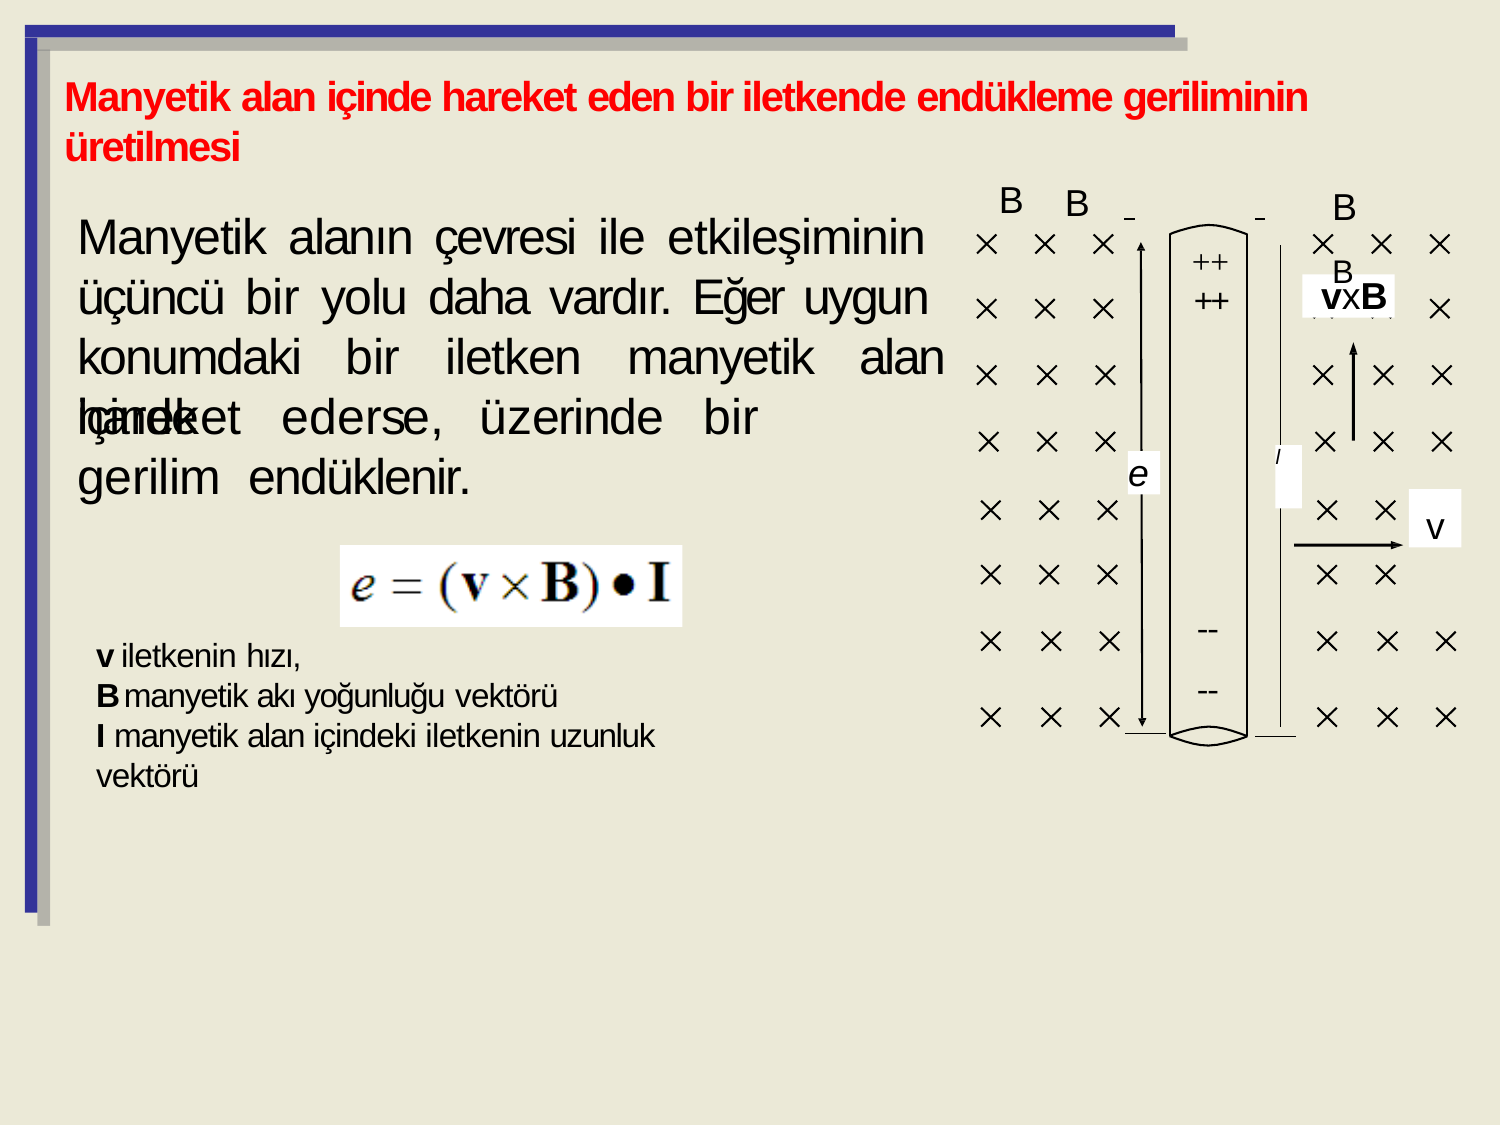

Manyetik alan içinde hareket eden bir iletkende endükleme geriliminin üretilmesi
B
B

B	B
Manyetik alanın çevresi ile etkileşiminin  üçüncü bir yolu daha vardır. Eğer uygun  konumdaki bir iletken manyetik alan içinde

++
++

vxB

hareket	ederse,	üzerinde	bir	gerilim  endüklenir.

l
e
v

--
--

v iletkenin hızı,
B manyetik akı yoğunluğu vektörü
I manyetik alan içindeki iletkenin uzunluk vektörü